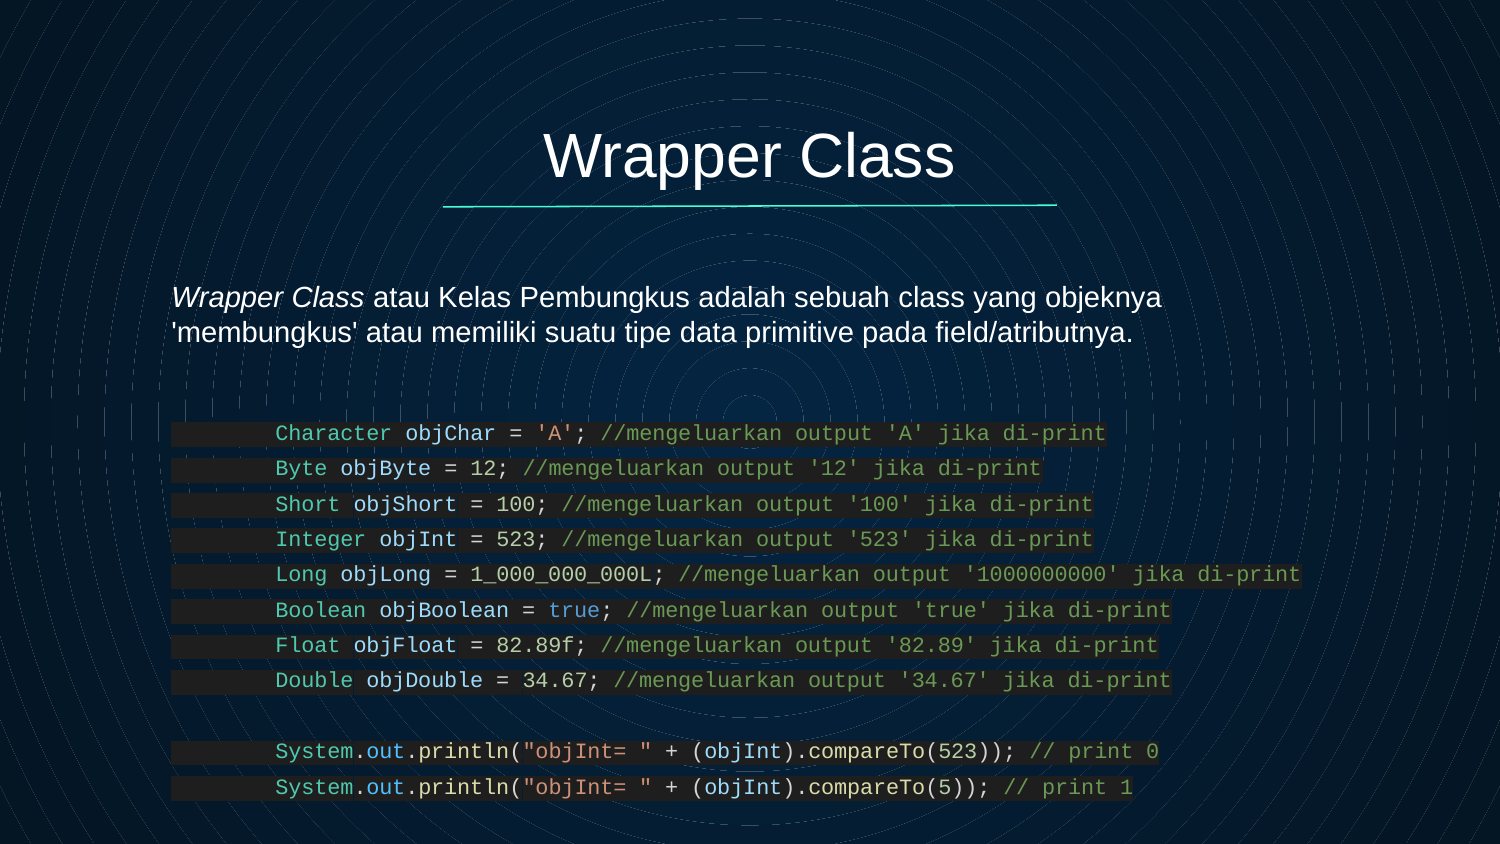

# Wrapper Class
Wrapper Class atau Kelas Pembungkus adalah sebuah class yang objeknya 'membungkus' atau memiliki suatu tipe data primitive pada field/atributnya.

        Character objChar = 'A'; //mengeluarkan output 'A' jika di-print
        Byte objByte = 12; //mengeluarkan output '12' jika di-print
        Short objShort = 100; //mengeluarkan output '100' jika di-print
        Integer objInt = 523; //mengeluarkan output '523' jika di-print
        Long objLong = 1_000_000_000L; //mengeluarkan output '1000000000' jika di-print
        Boolean objBoolean = true; //mengeluarkan output 'true' jika di-print
        Float objFloat = 82.89f; //mengeluarkan output '82.89' jika di-print
        Double objDouble = 34.67; //mengeluarkan output '34.67' jika di-print

        System.out.println("objInt= " + (objInt).compareTo(523)); // print 0
        System.out.println("objInt= " + (objInt).compareTo(5)); // print 1